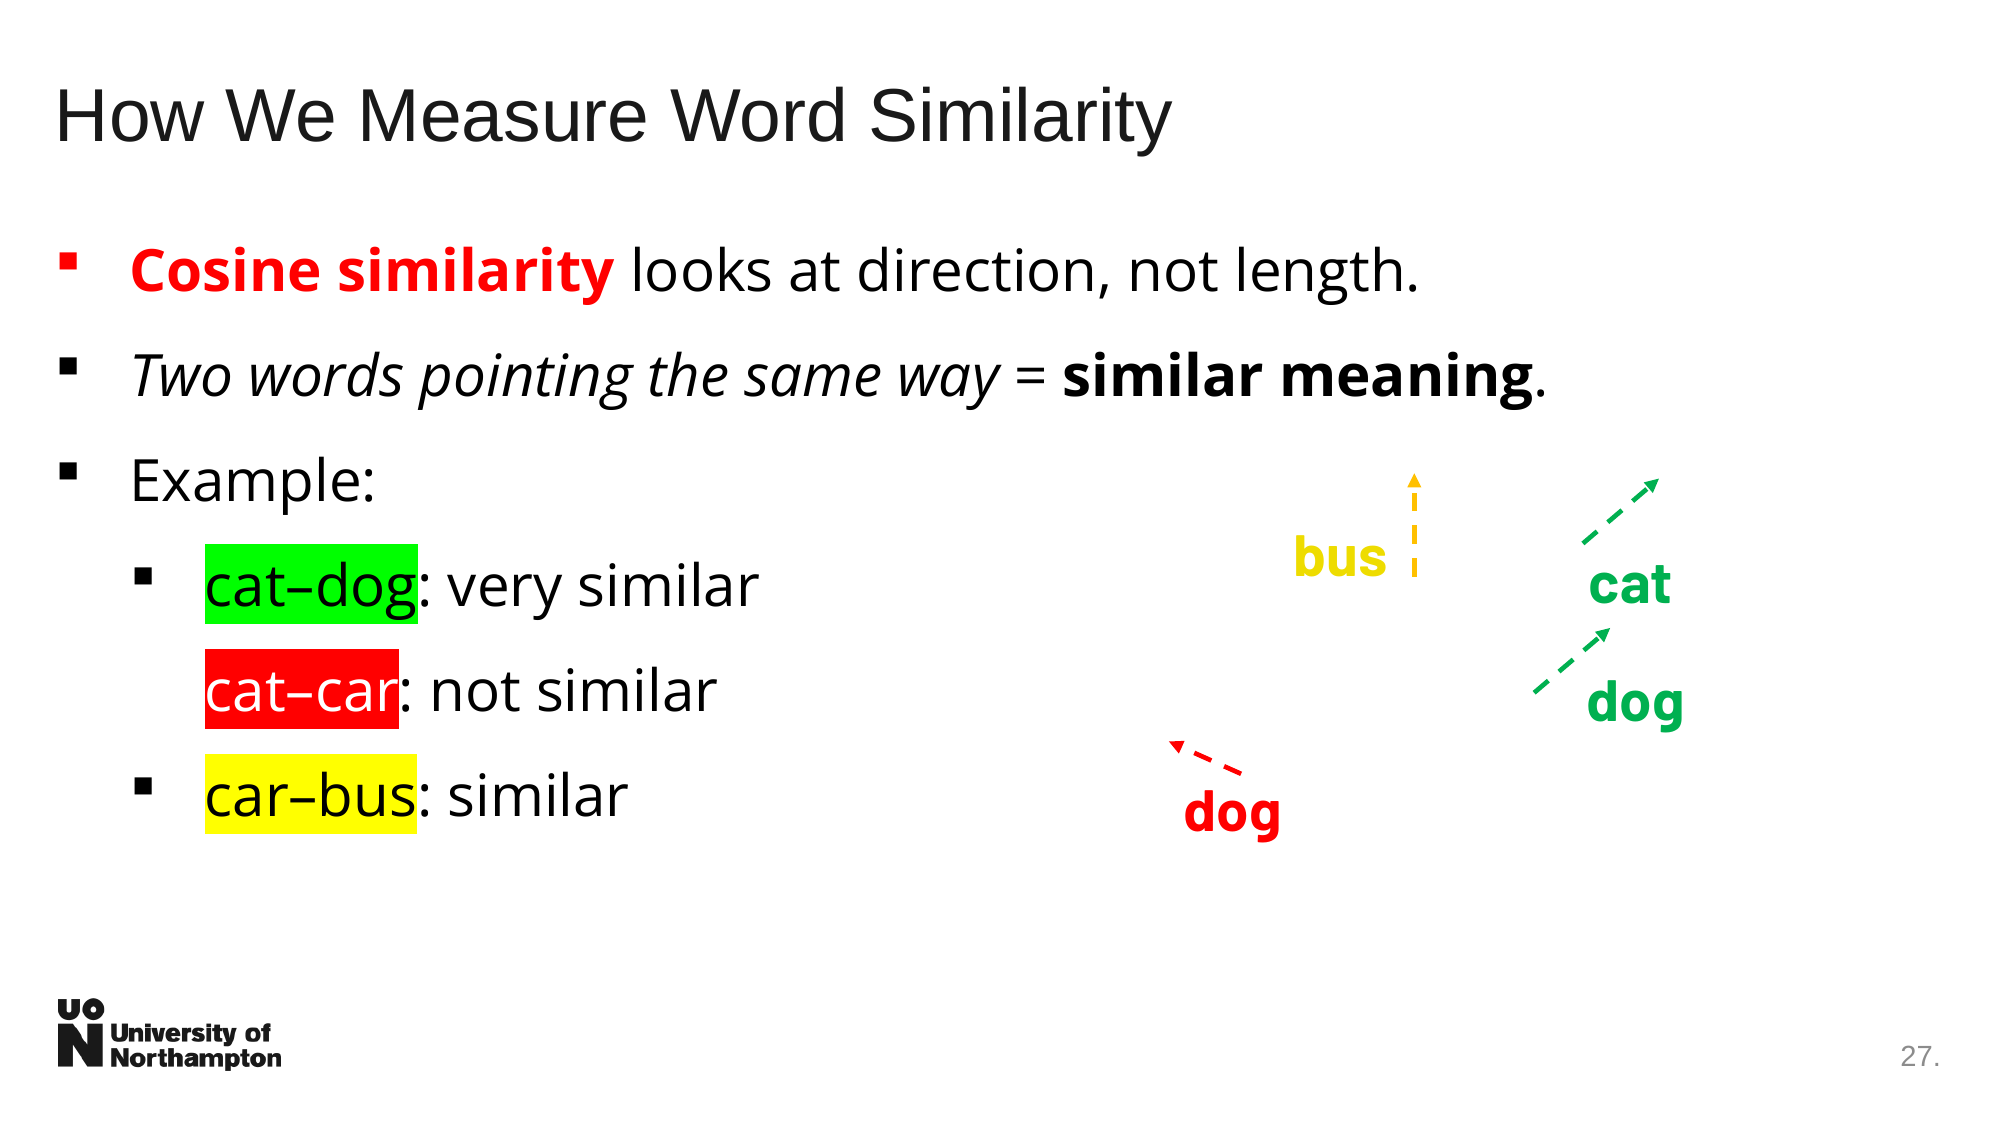

# How We Measure Word Similarity
Cosine similarity looks at direction, not length.
Two words pointing the same way = similar meaning.
Example:
cat–dog: very similar
cat–car: not similar
car–bus: similar

bus
cat
dog
dog
27.